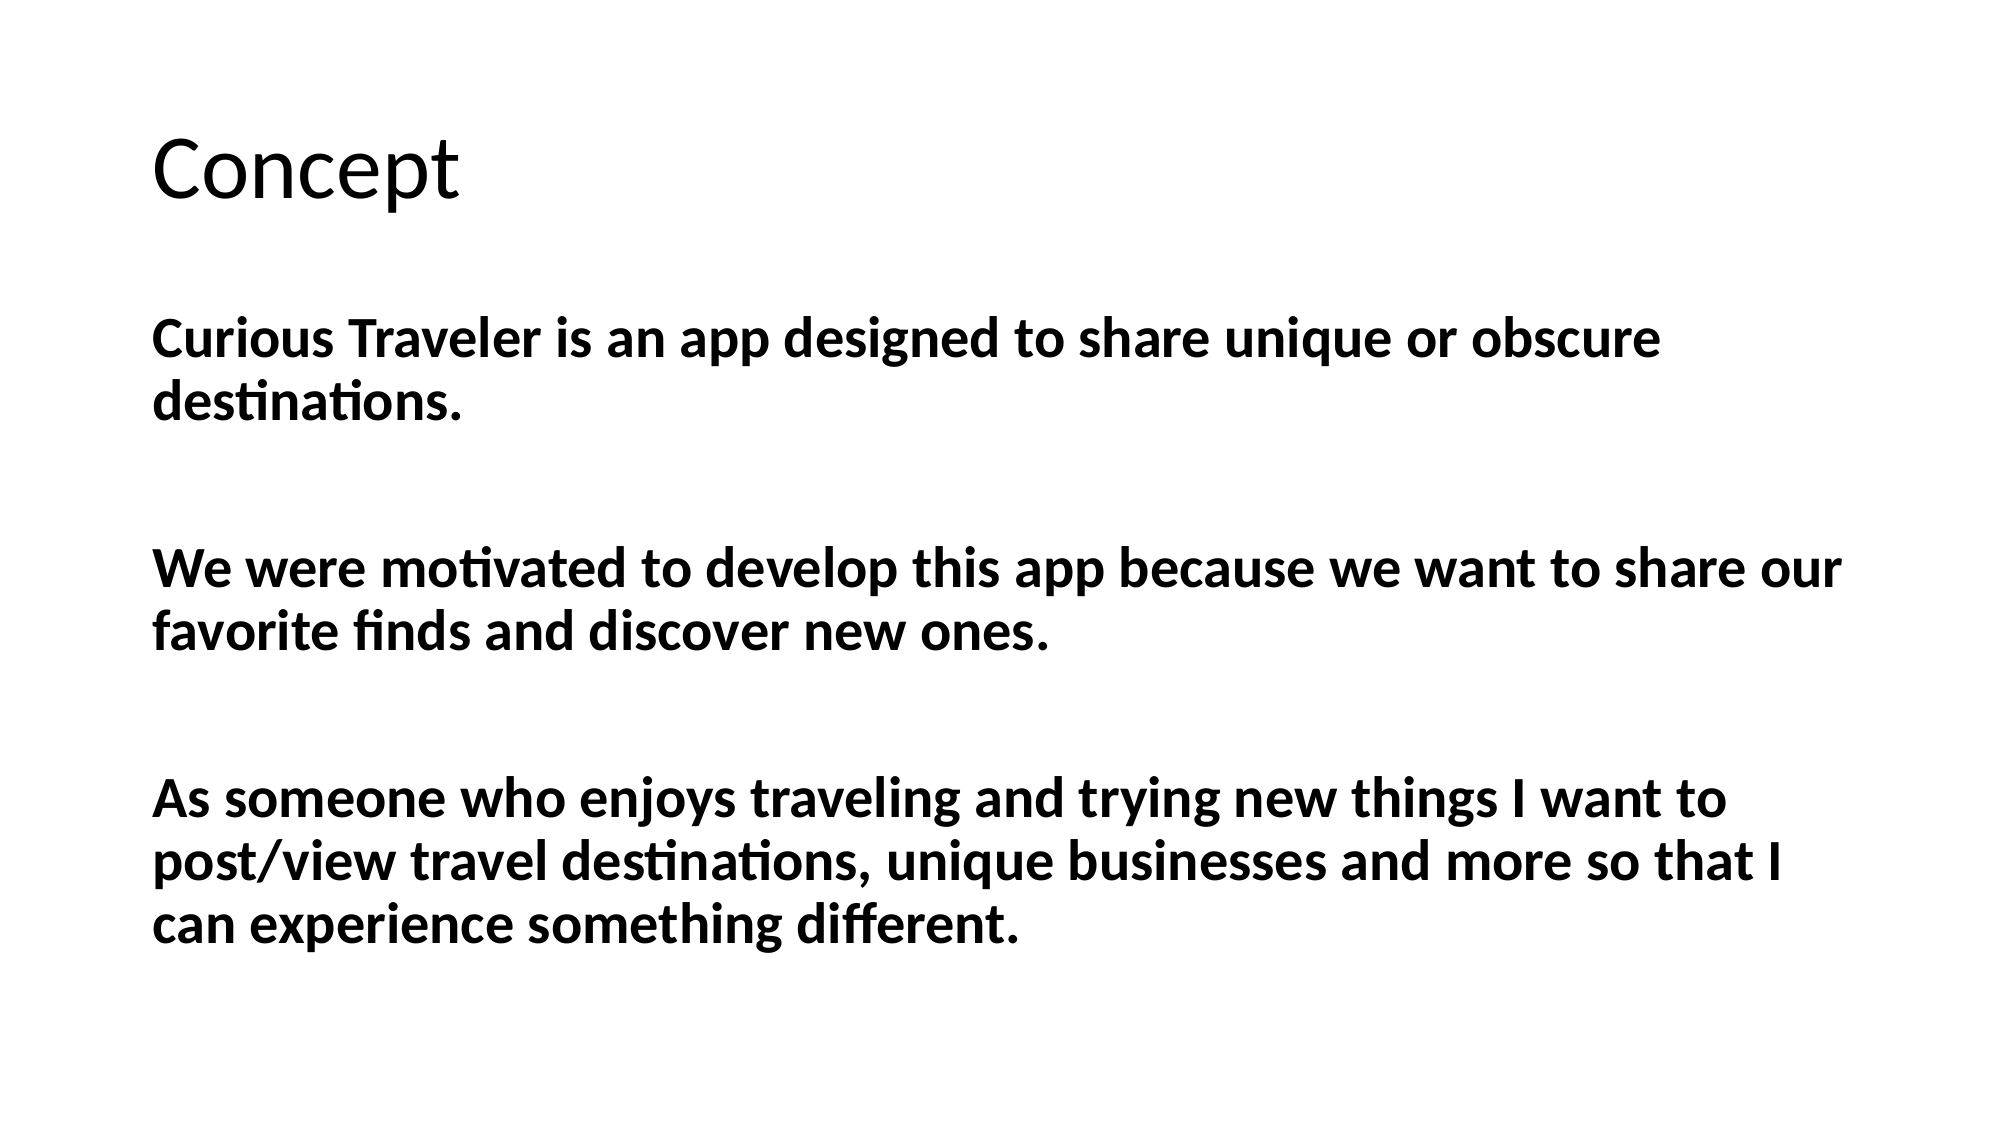

# Concept
Curious Traveler is an app designed to share unique or obscure destinations.

We were motivated to develop this app because we want to share our favorite finds and discover new ones.

As someone who enjoys traveling and trying new things I want to post/view travel destinations, unique businesses and more so that I can experience something different.